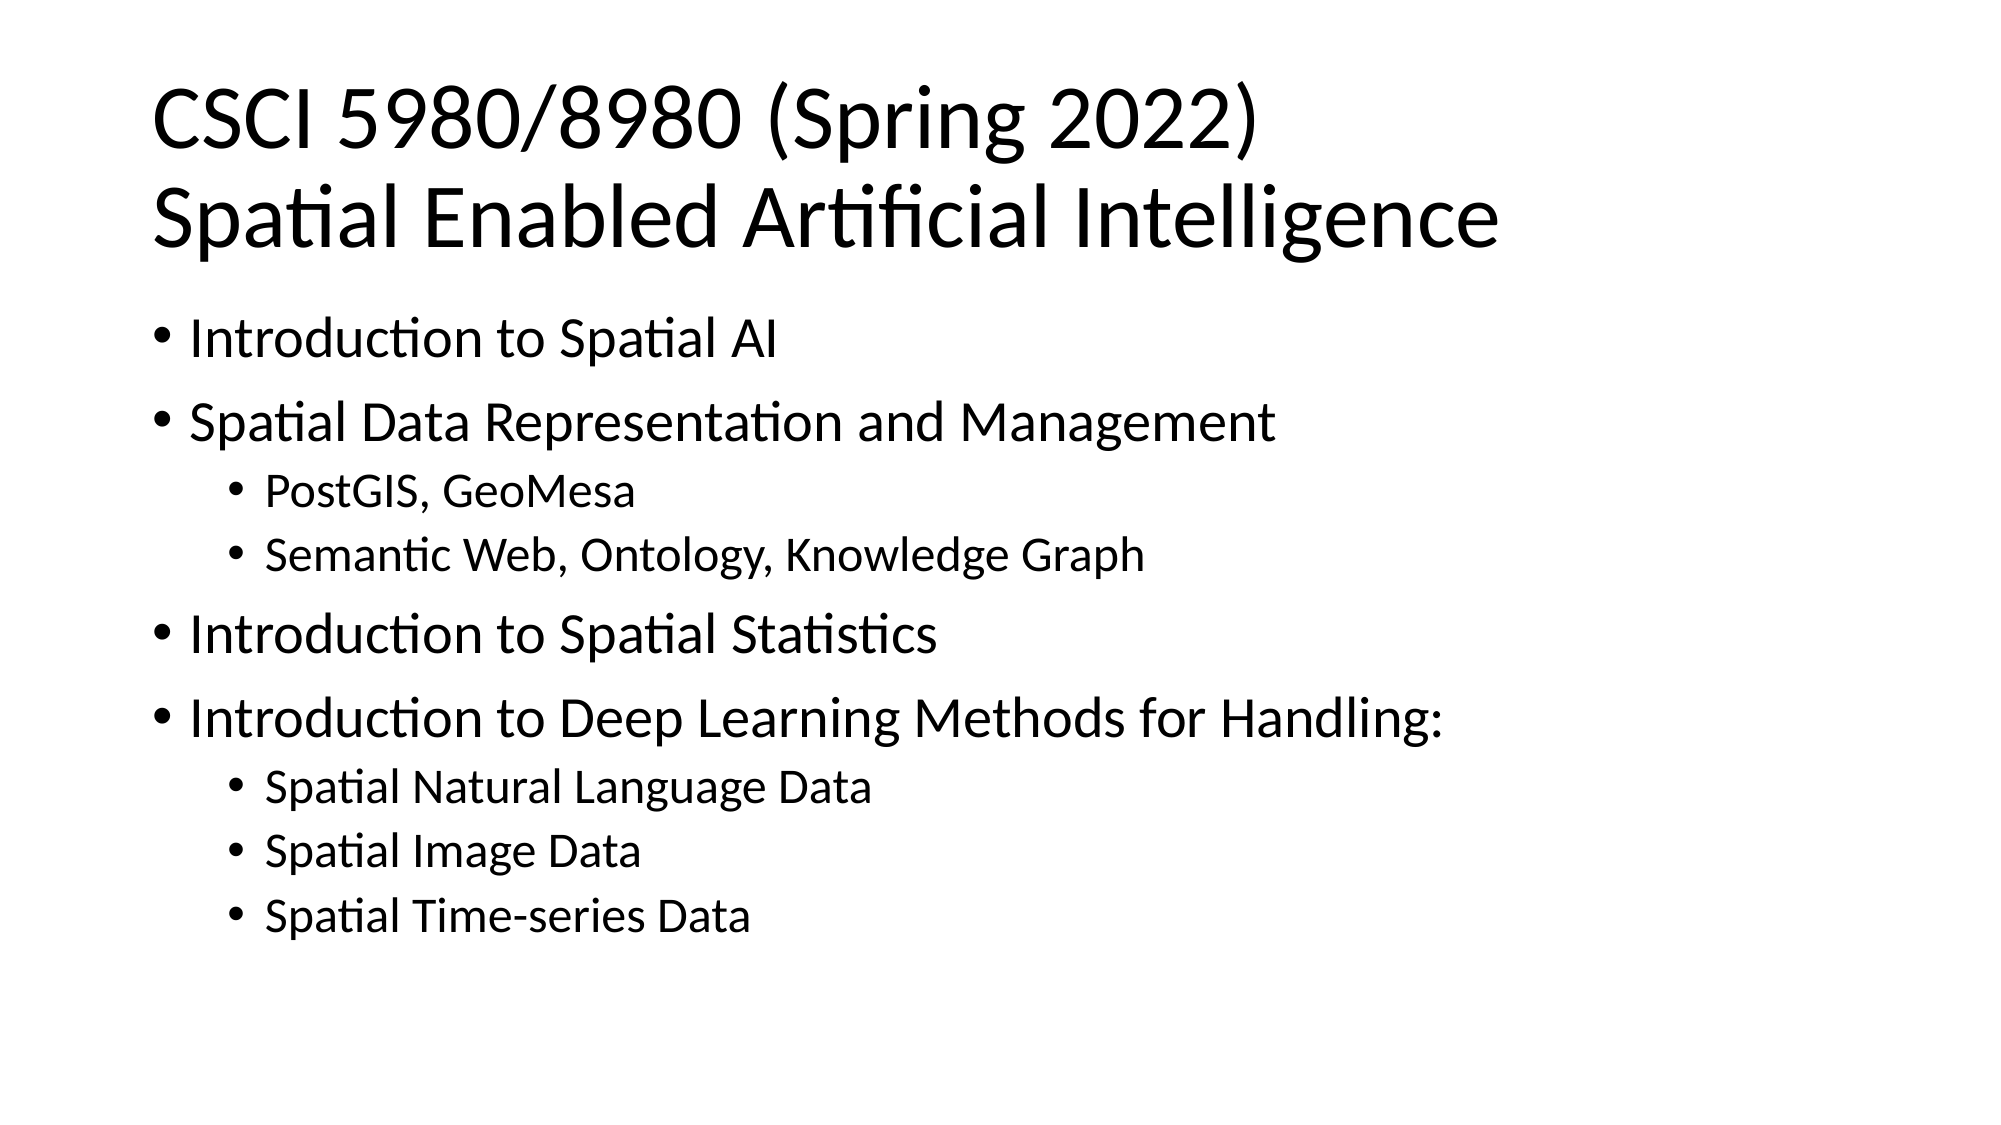

# CSCI 5980/8980 (Spring 2022) Spatial Enabled Artificial Intelligence
Introduction to Spatial AI
Spatial Data Representation and Management
PostGIS, GeoMesa
Semantic Web, Ontology, Knowledge Graph
Introduction to Spatial Statistics
Introduction to Deep Learning Methods for Handling:
Spatial Natural Language Data
Spatial Image Data
Spatial Time-series Data